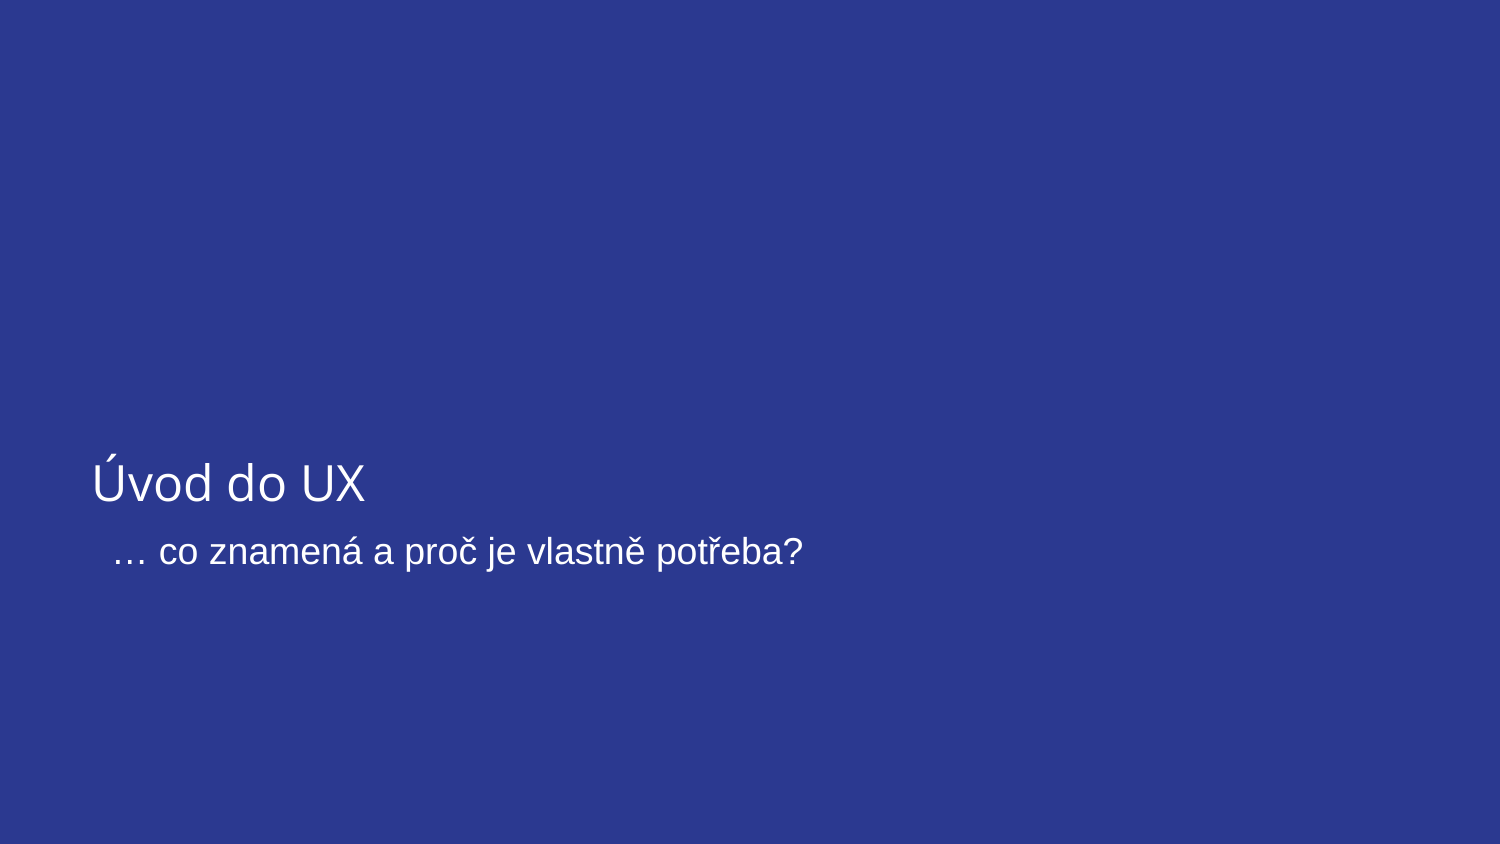

# Úvod do UX
… co znamená a proč je vlastně potřeba?